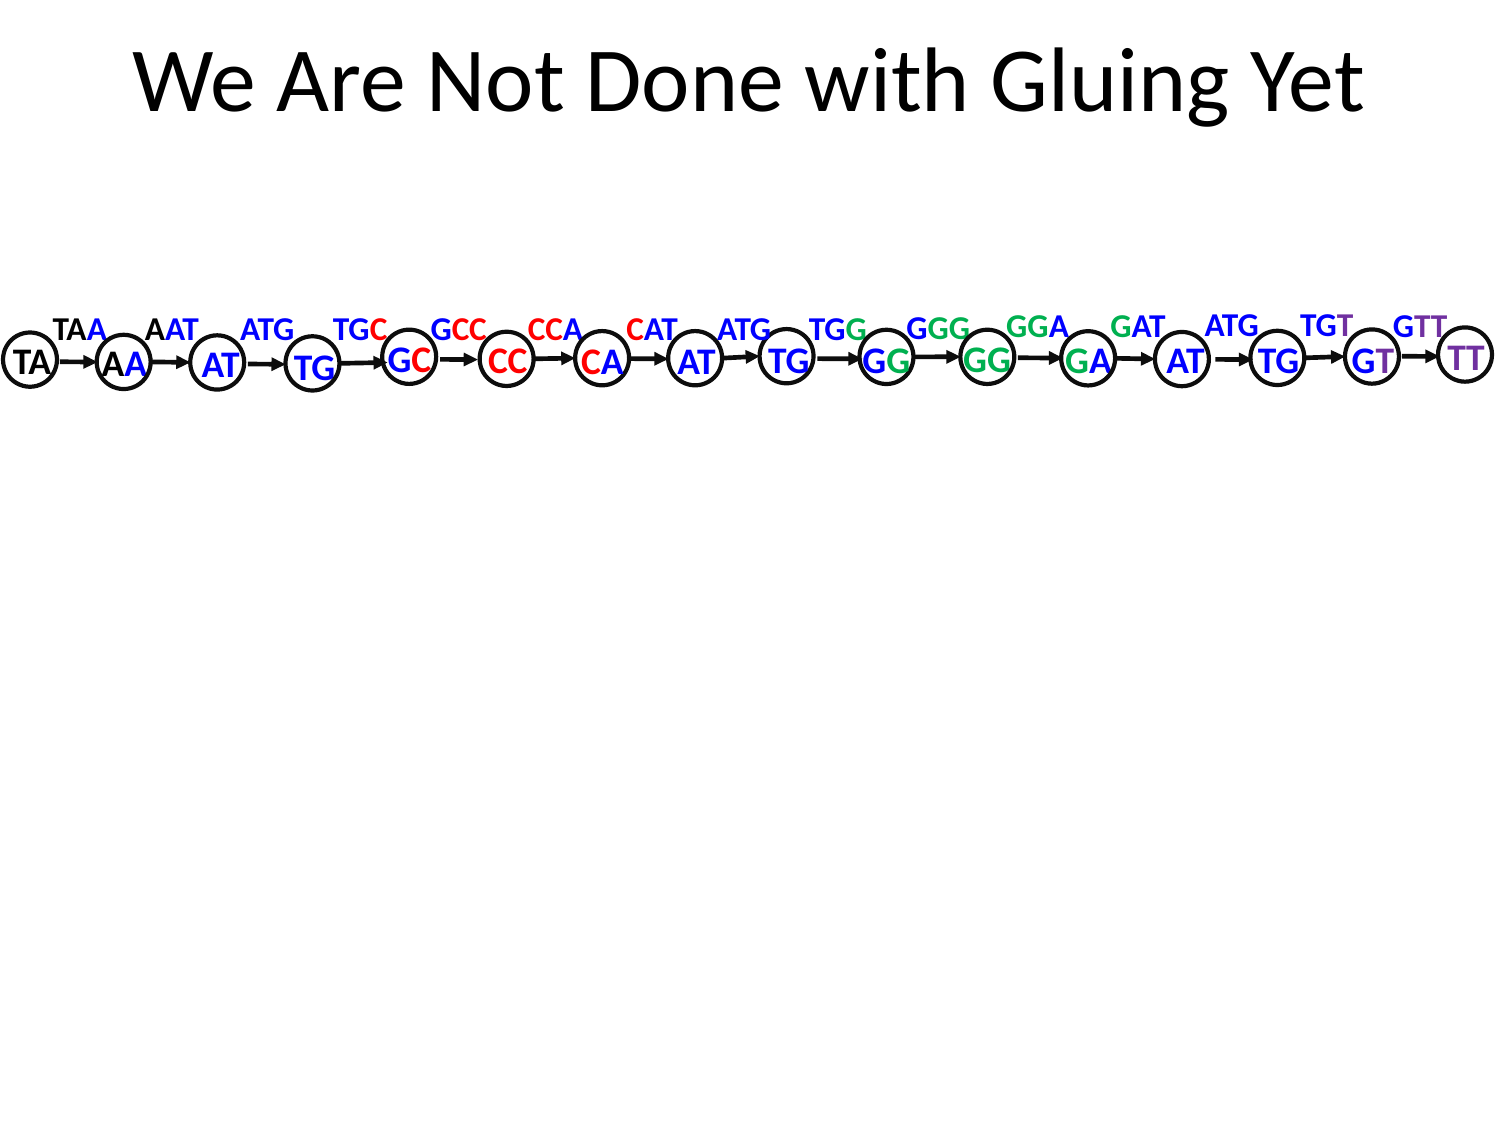

We Are Not Done with Gluing Yet
ATG
AT

TG

TGT
GGA
GG

GA

GAT
GTT
TT

GT

GGG
TAA
TA

AA

AAT
ATG
AT

TG

TGC
GCC
GC

CC

CCA
CAT
CA

AT

ATG
TGG
TG

GG